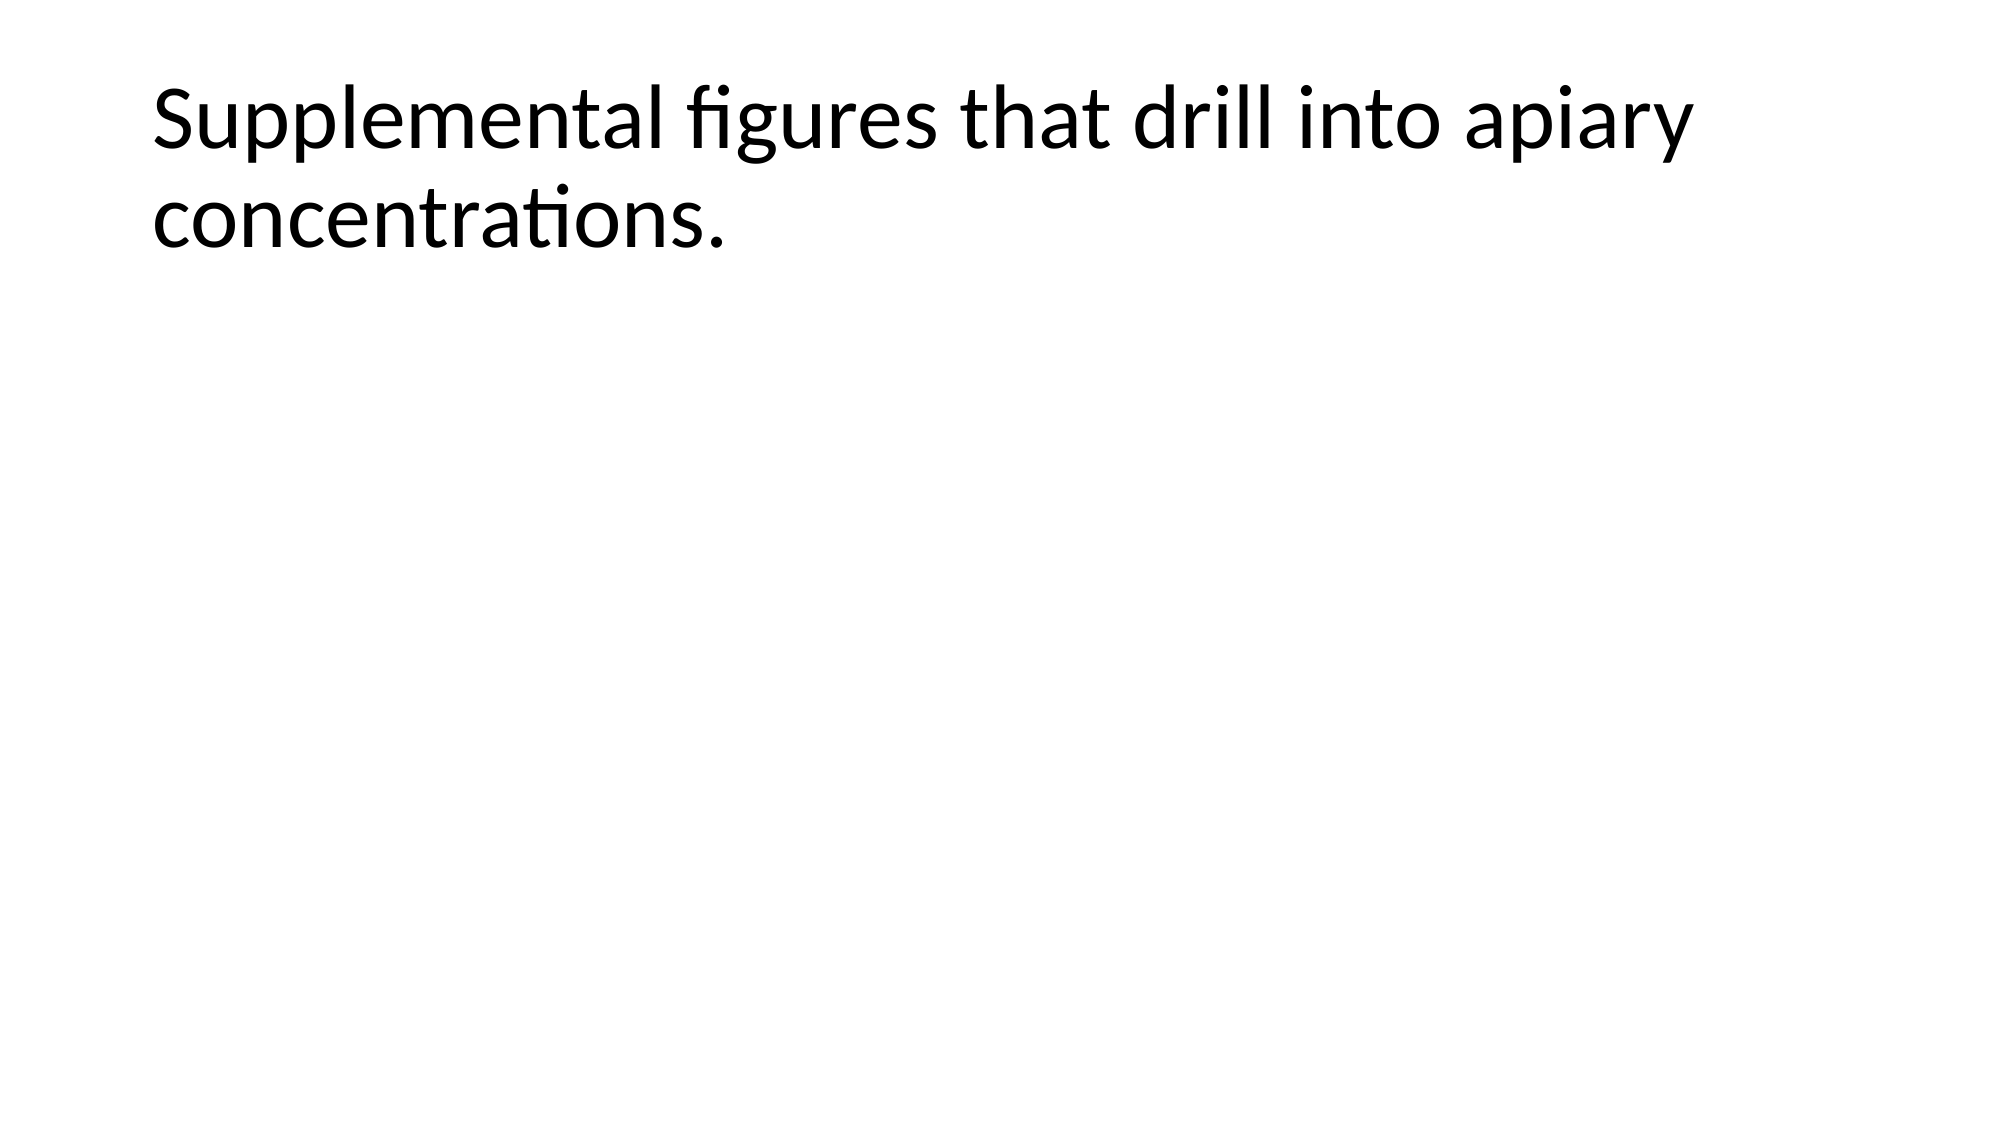

# Supplemental figures that drill into apiary concentrations.